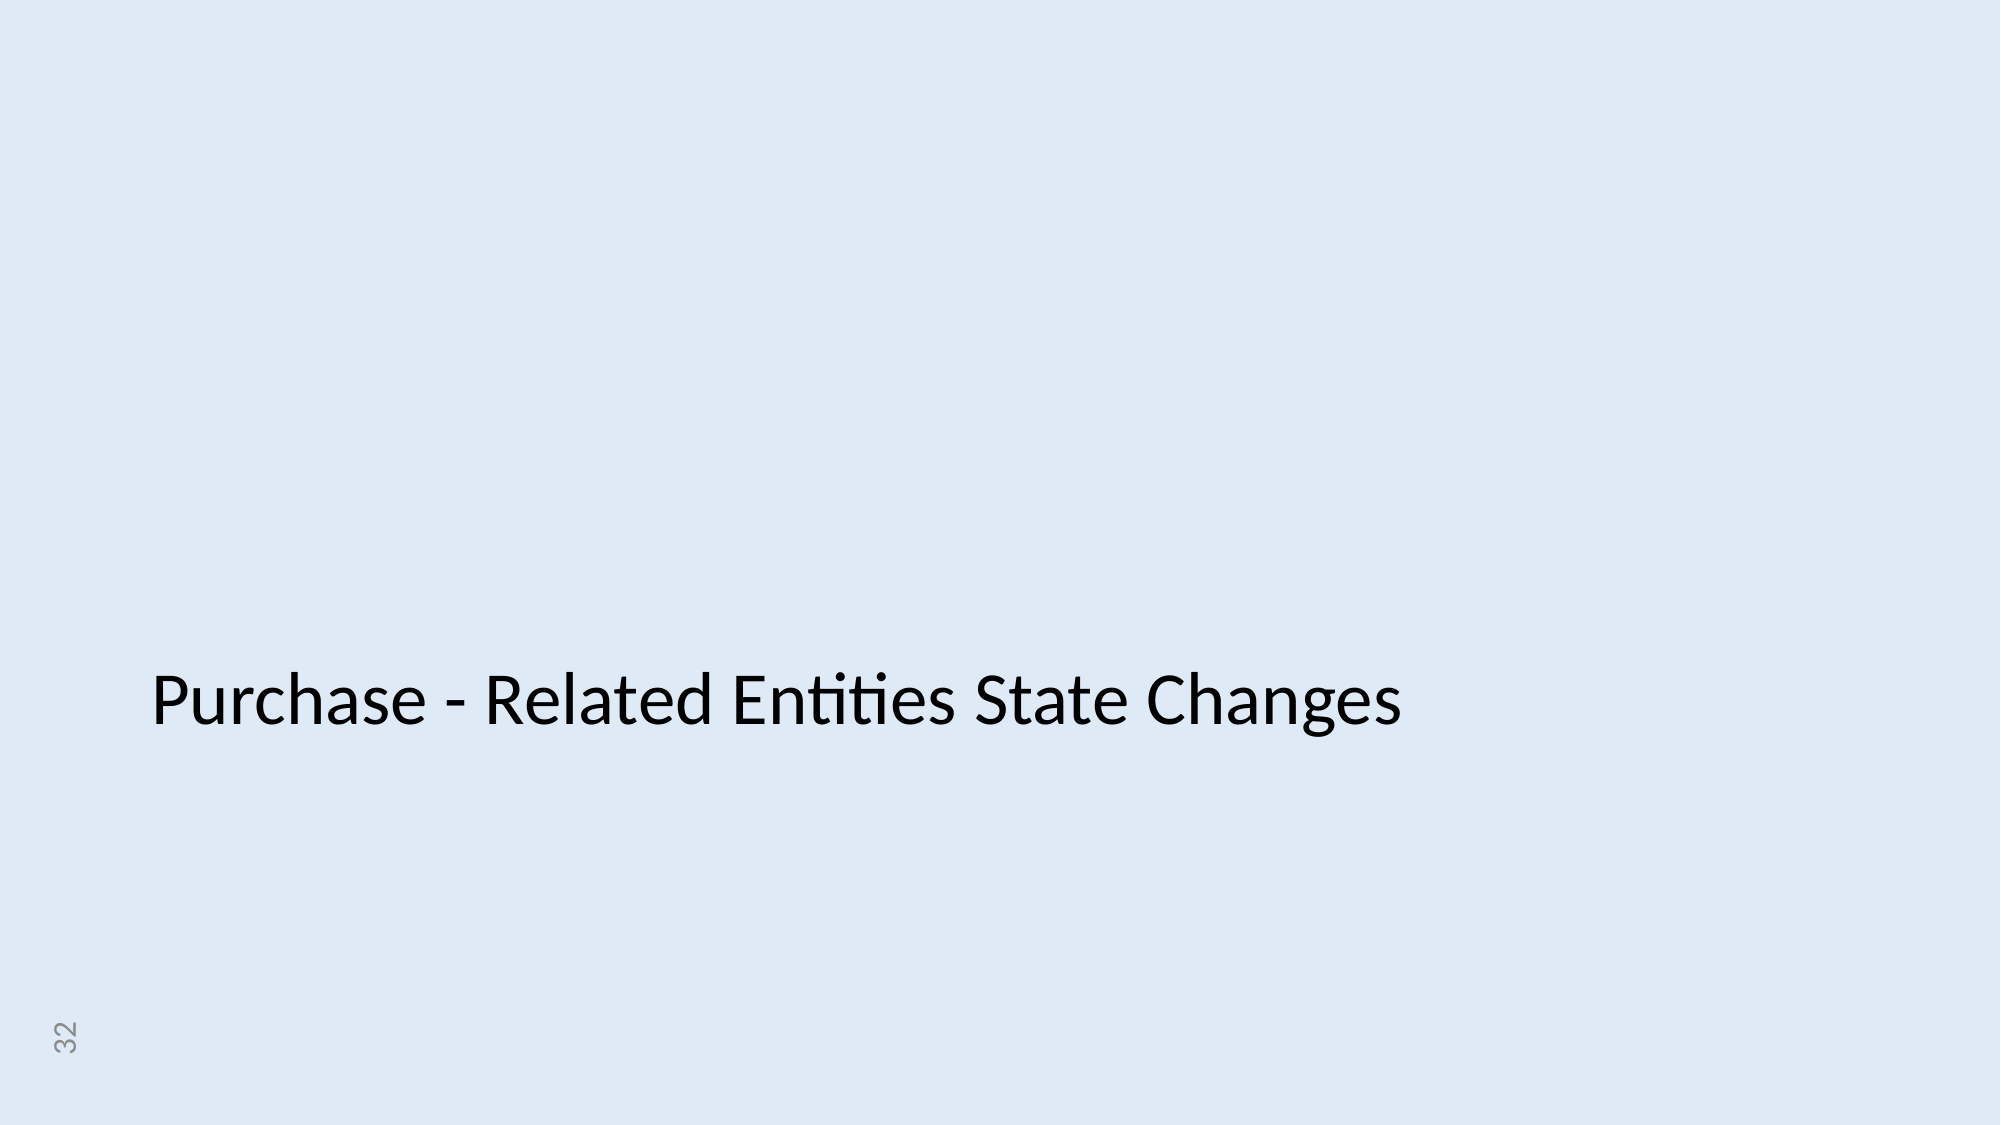

# Purchase - Related Entities State Changes

32